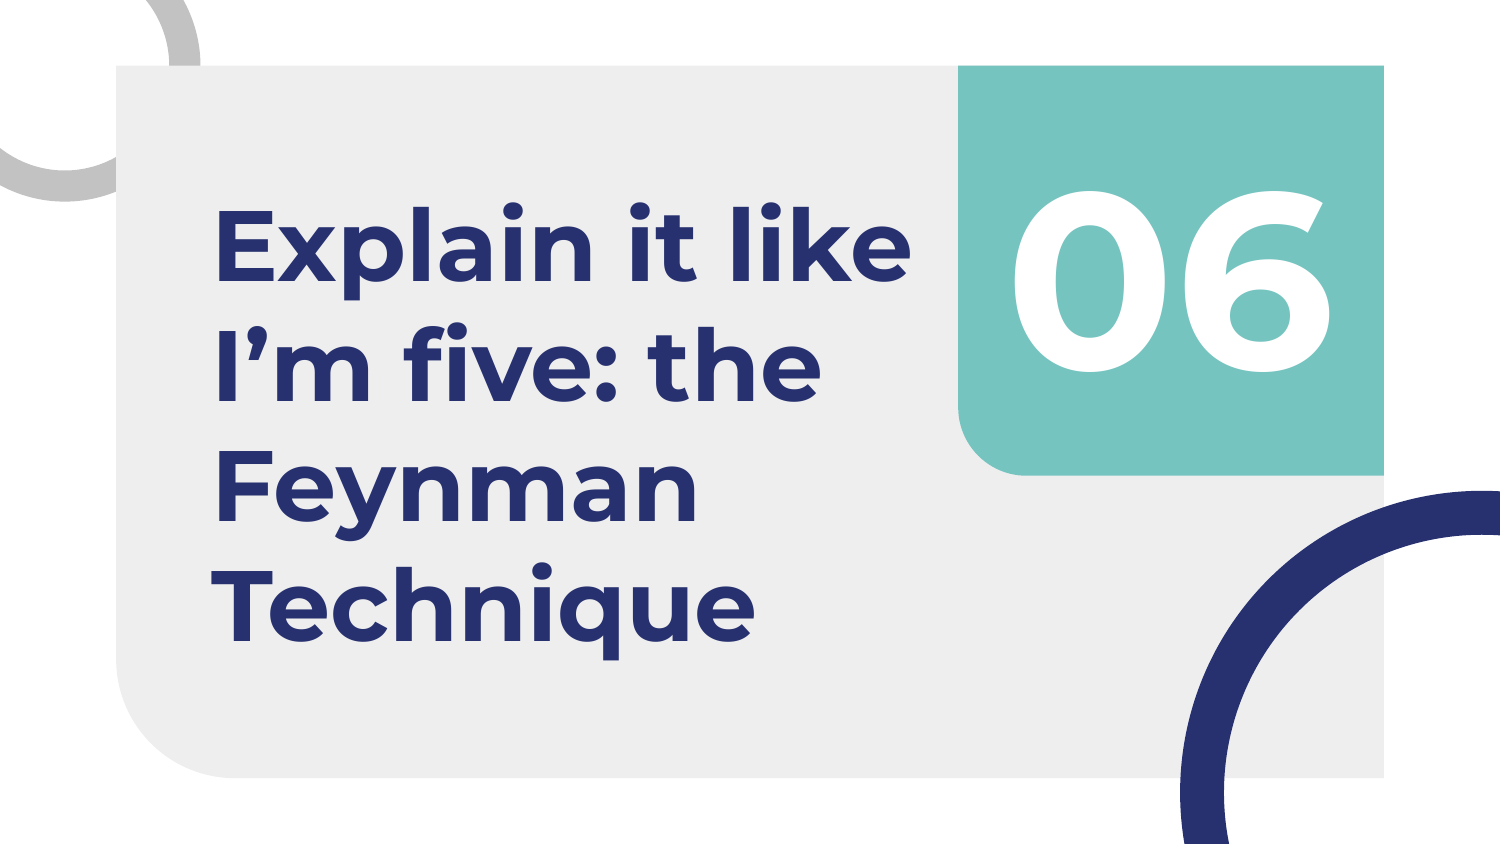

06
# Explain it like I’m five: the Feynman Technique